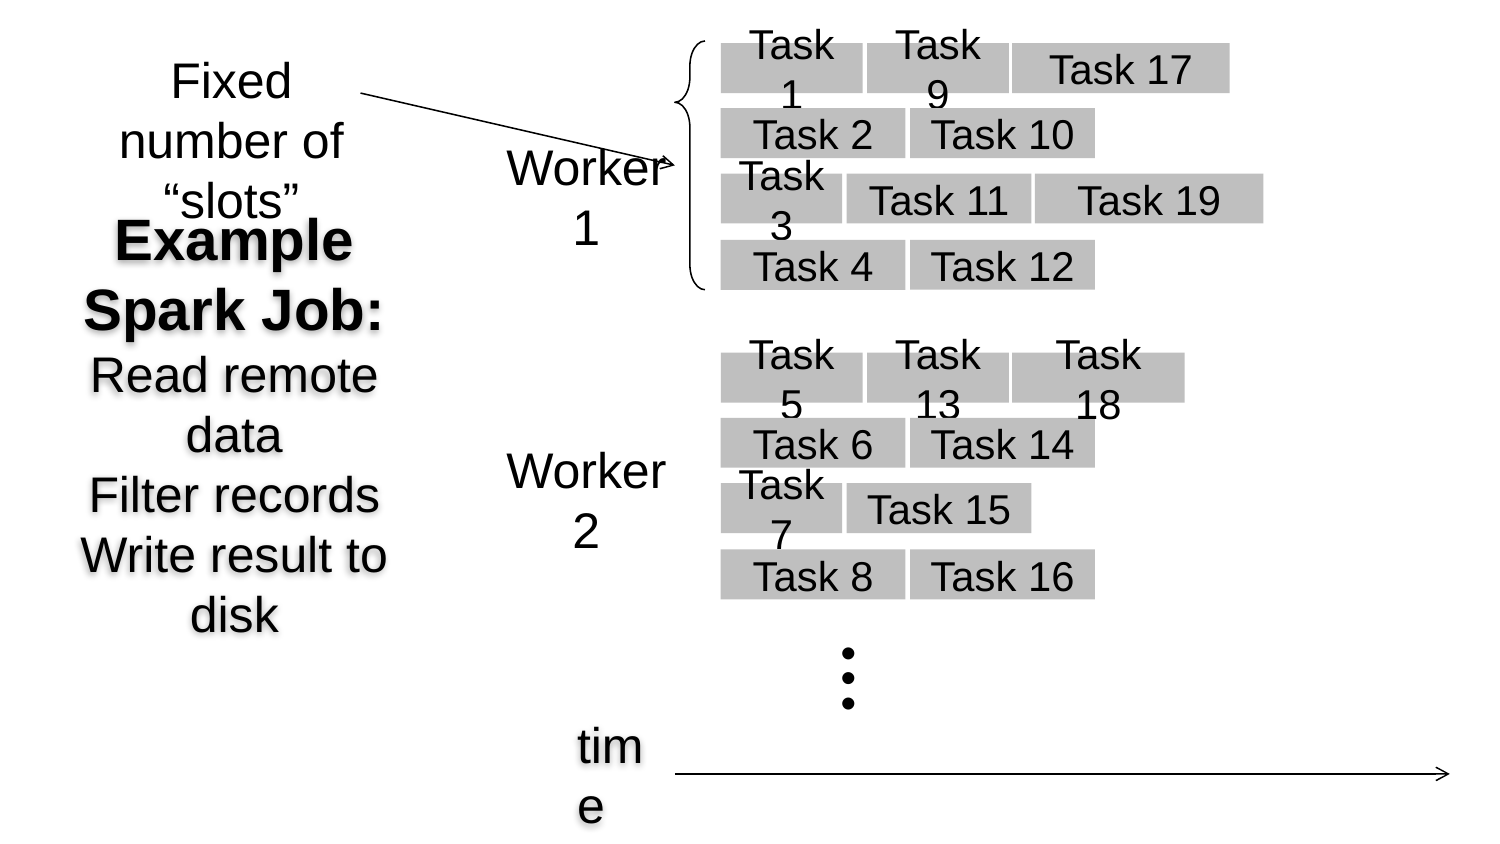

Fixed number of “slots”

Task 1
Task 9
Task 17
Task 2
Task 10
Worker 1
Task 3
Task 11
Task 19
Task 12
Task 4
Example Spark Job:
Read remote data
Filter records
Write result to disk

Task 5
Task 13
Task 18
Task 6
Task 14
Worker 2
Task 7
Task 15
Task 16
Task 8
…
time